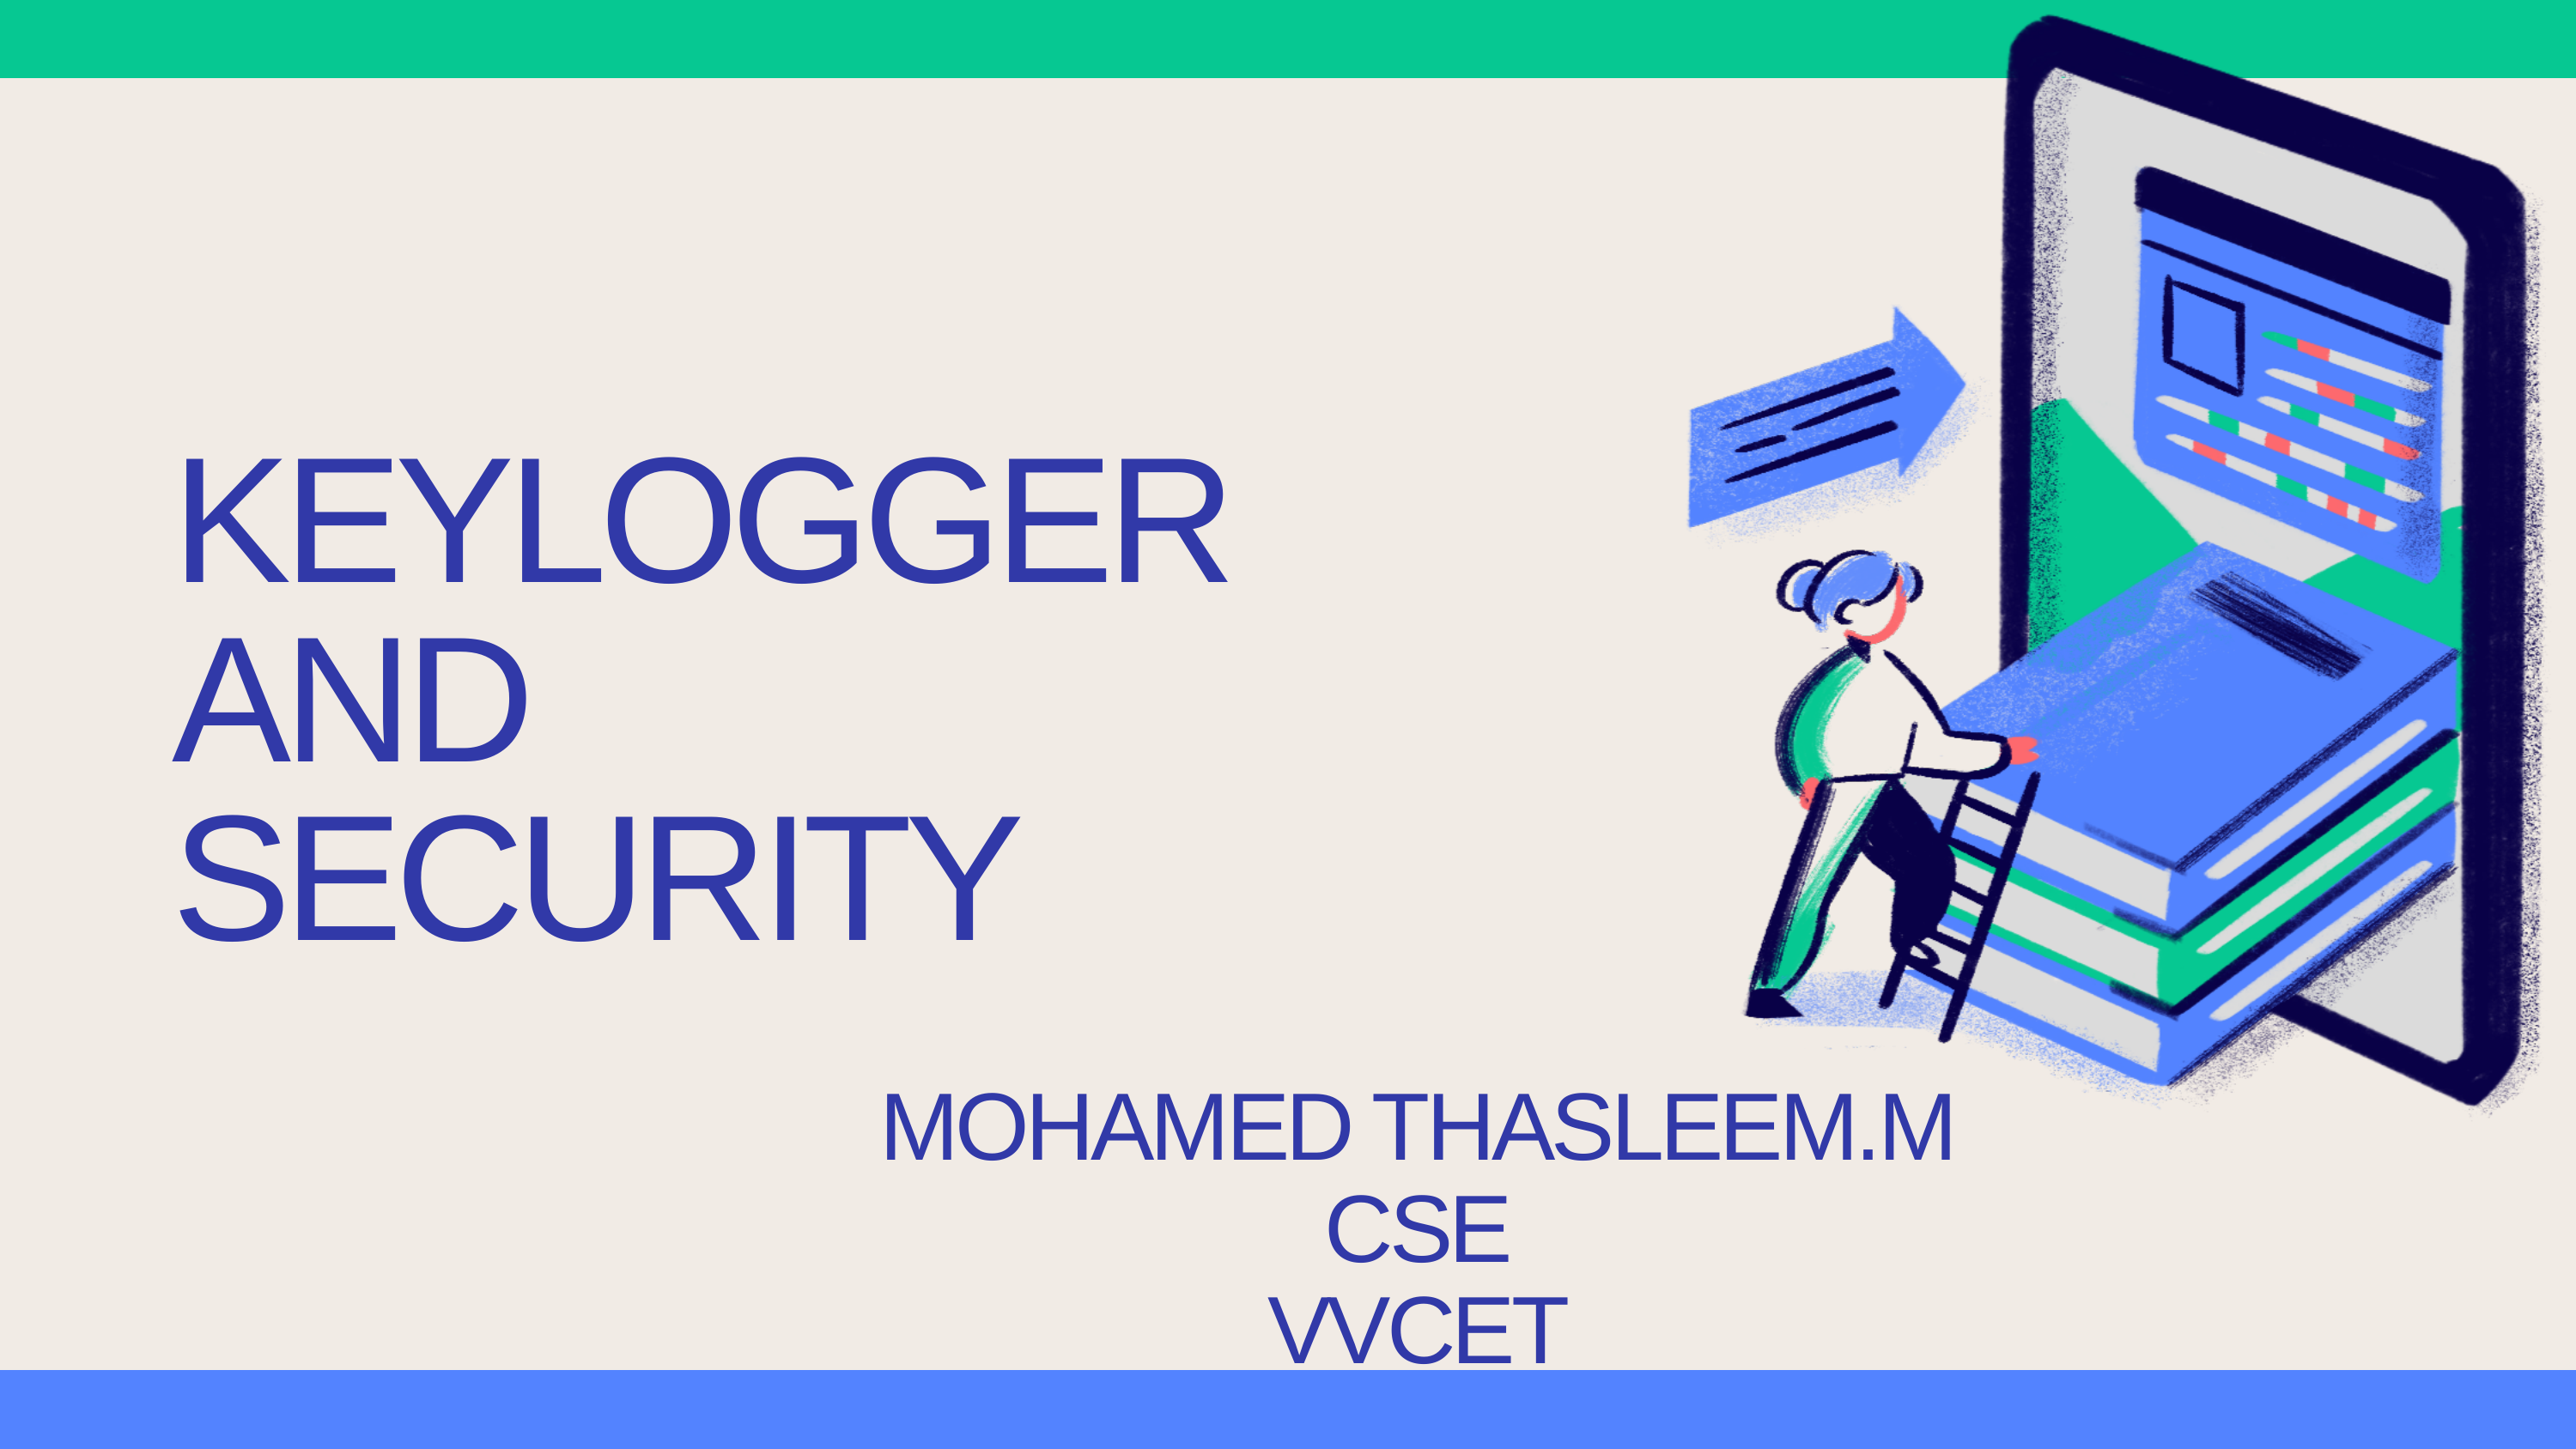

KEYLOGGER AND SECURITY
MOHAMED THASLEEM.M
CSE
VVCET